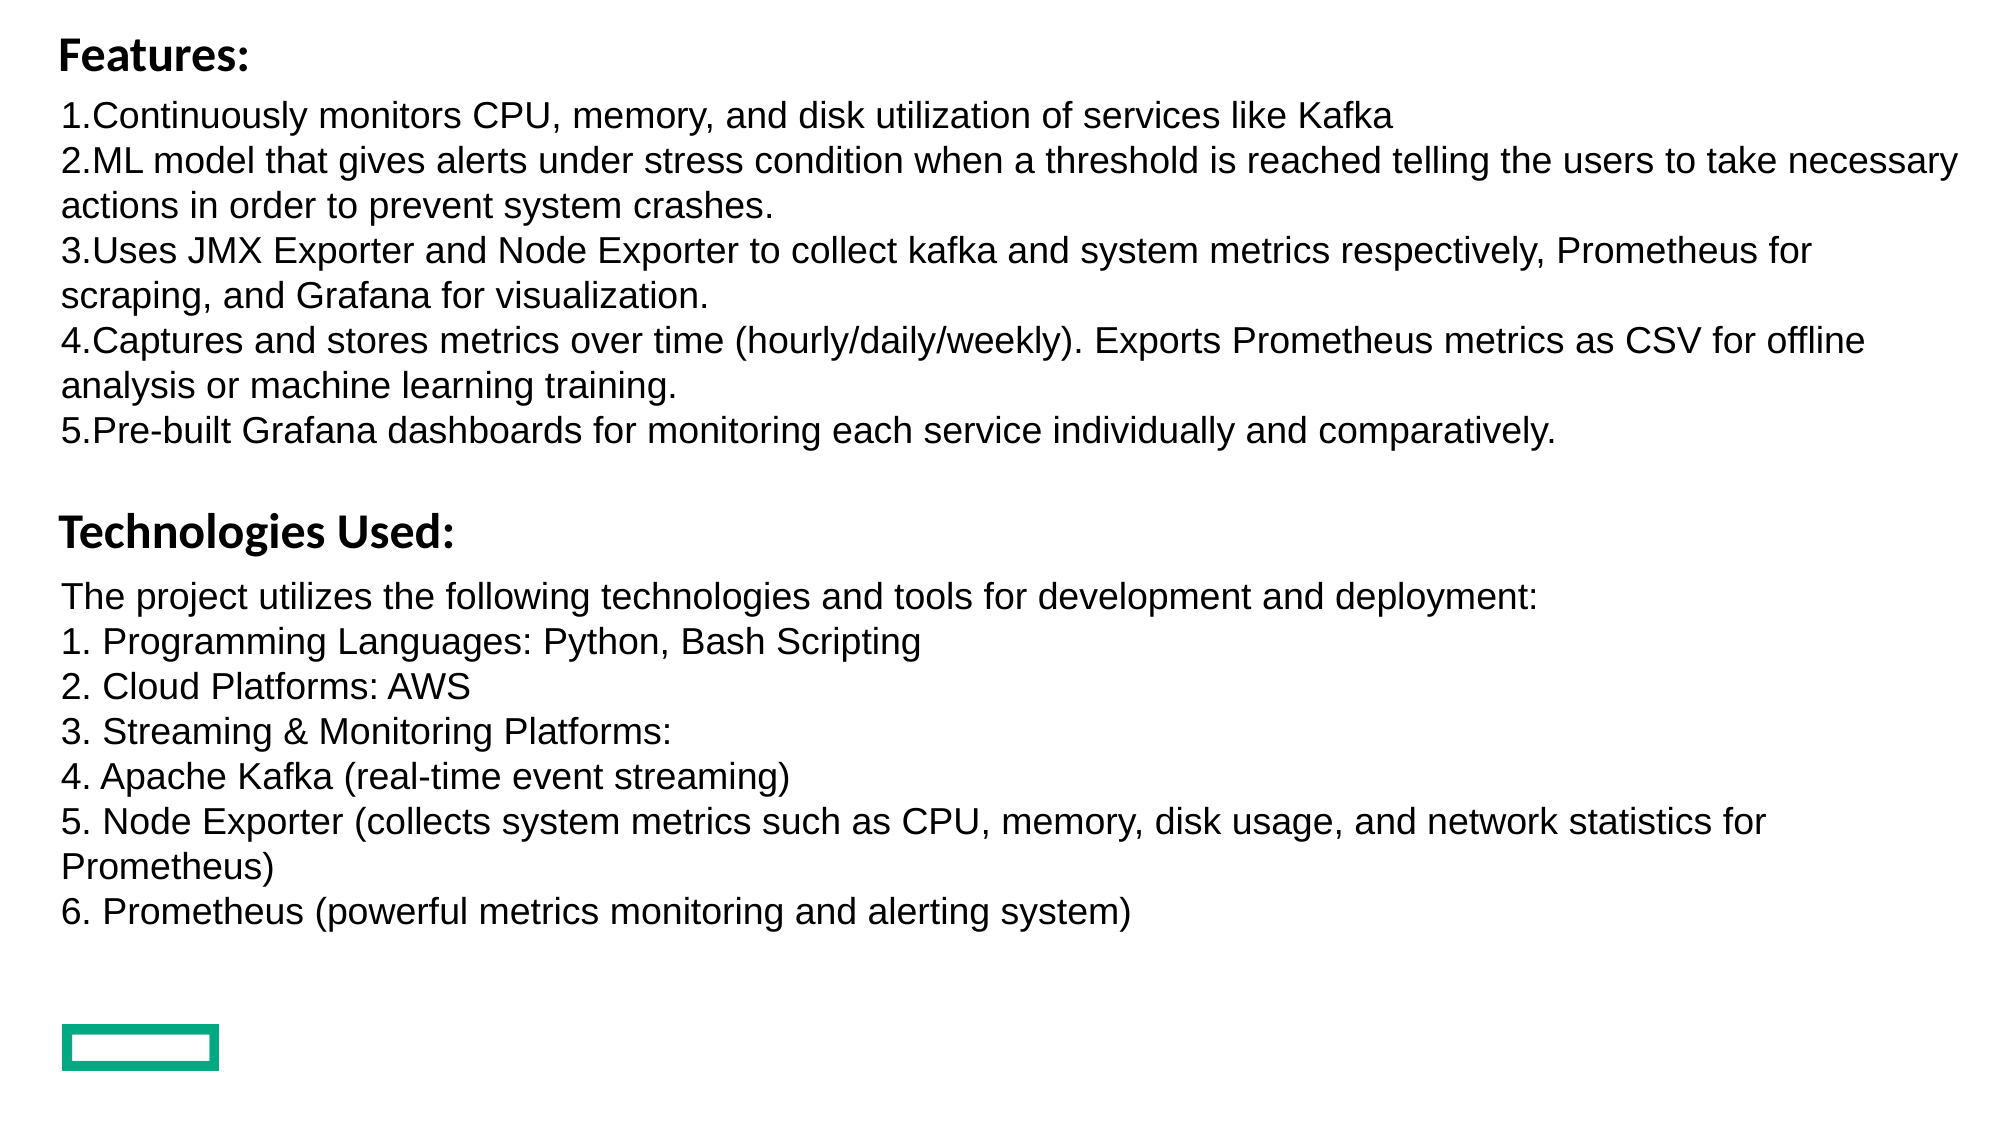

Features:
1.Continuously monitors CPU, memory, and disk utilization of services like Kafka
2.ML model that gives alerts under stress condition when a threshold is reached telling the users to take necessary actions in order to prevent system crashes.
3.Uses JMX Exporter and Node Exporter to collect kafka and system metrics respectively, Prometheus for scraping, and Grafana for visualization.
4.Captures and stores metrics over time (hourly/daily/weekly). Exports Prometheus metrics as CSV for offline analysis or machine learning training.
5.Pre-built Grafana dashboards for monitoring each service individually and comparatively.

Technologies Used:
The project utilizes the following technologies and tools for development and deployment:
1. Programming Languages: Python, Bash Scripting
2. Cloud Platforms: AWS
3. Streaming & Monitoring Platforms:
4. Apache Kafka (real-time event streaming)
5. Node Exporter (collects system metrics such as CPU, memory, disk usage, and network statistics for Prometheus)
6. Prometheus (powerful metrics monitoring and alerting system)